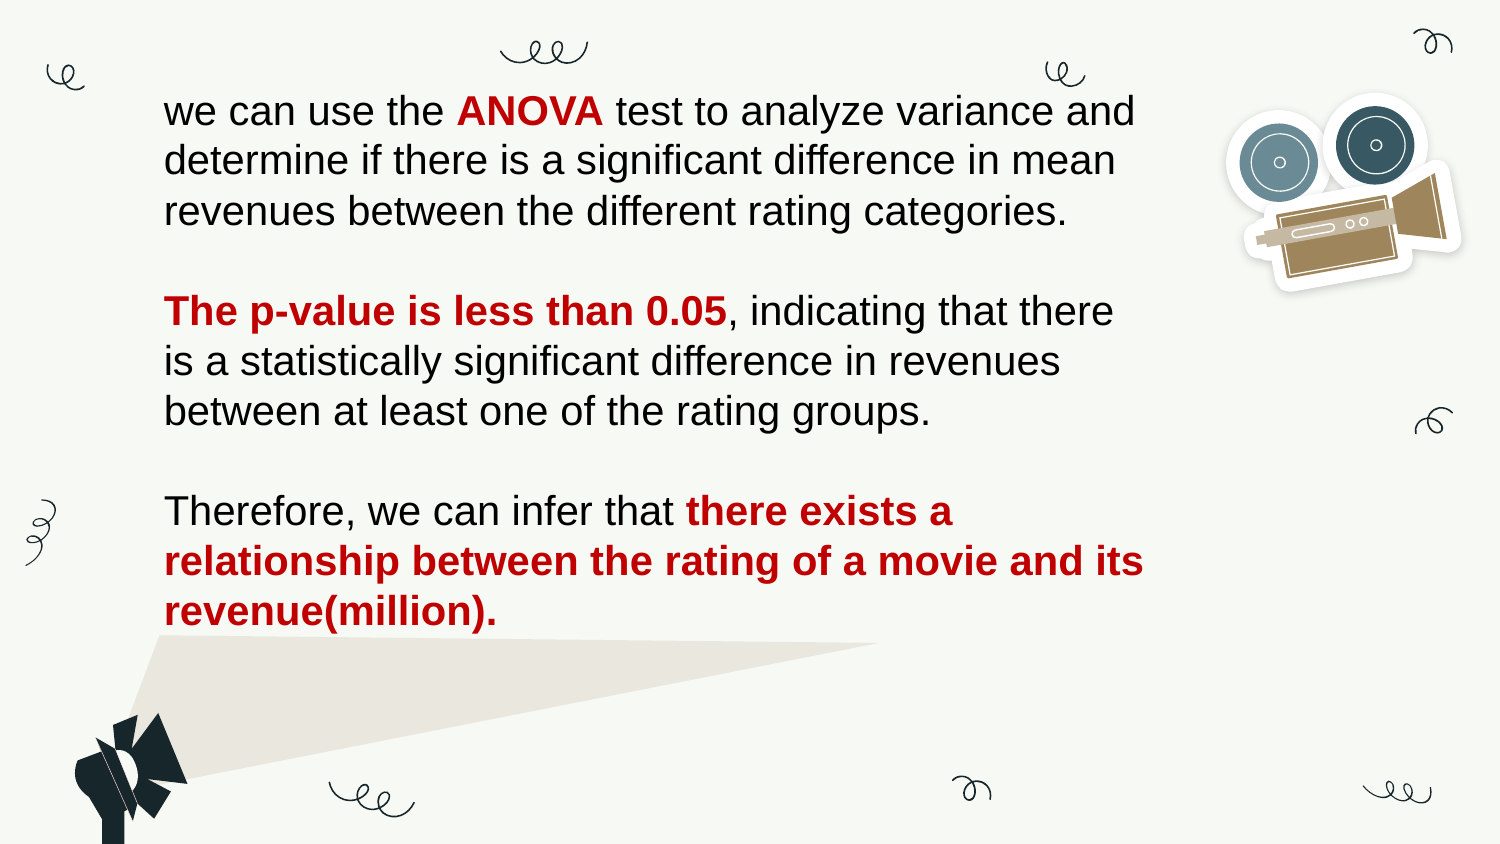

we can use the ANOVA test to analyze variance and determine if there is a significant difference in mean revenues between the different rating categories.

The p-value is less than 0.05, indicating that there is a statistically significant difference in revenues between at least one of the rating groups.

Therefore, we can infer that there exists a relationship between the rating of a movie and its revenue(million).